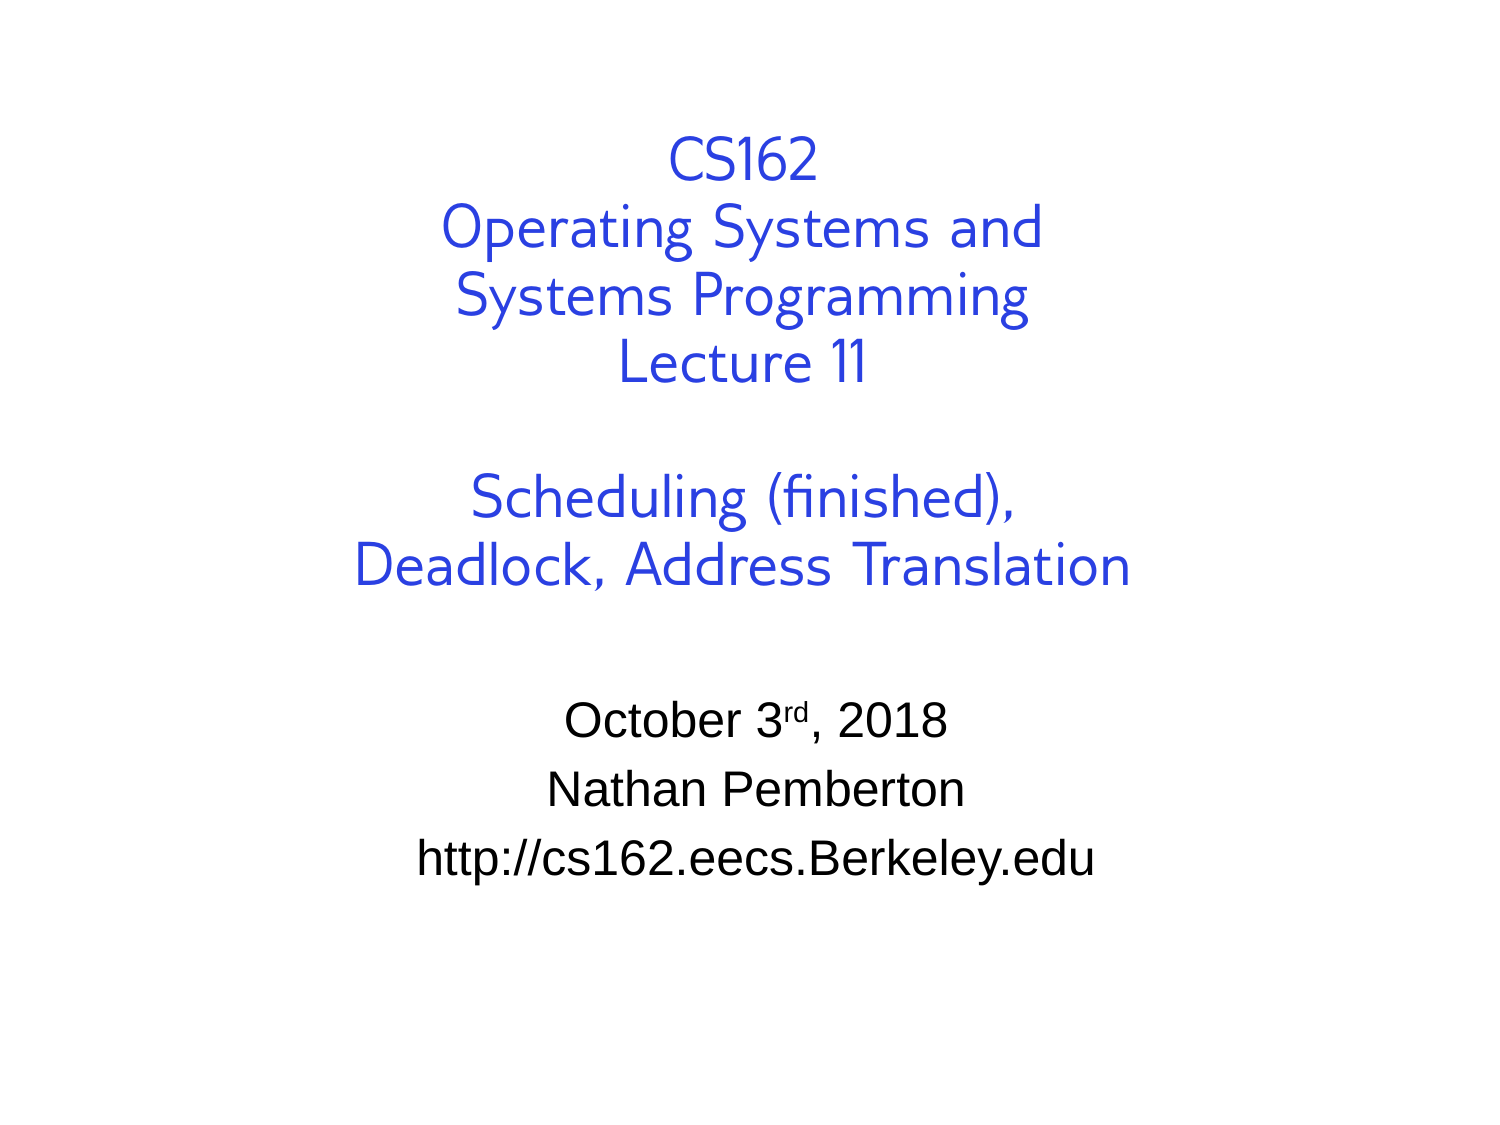

# CS162 Operating Systems and Systems Programming Lecture 11 Scheduling (finished), Deadlock, Address Translation
October 3rd, 2018
Nathan Pemberton
http://cs162.eecs.Berkeley.edu